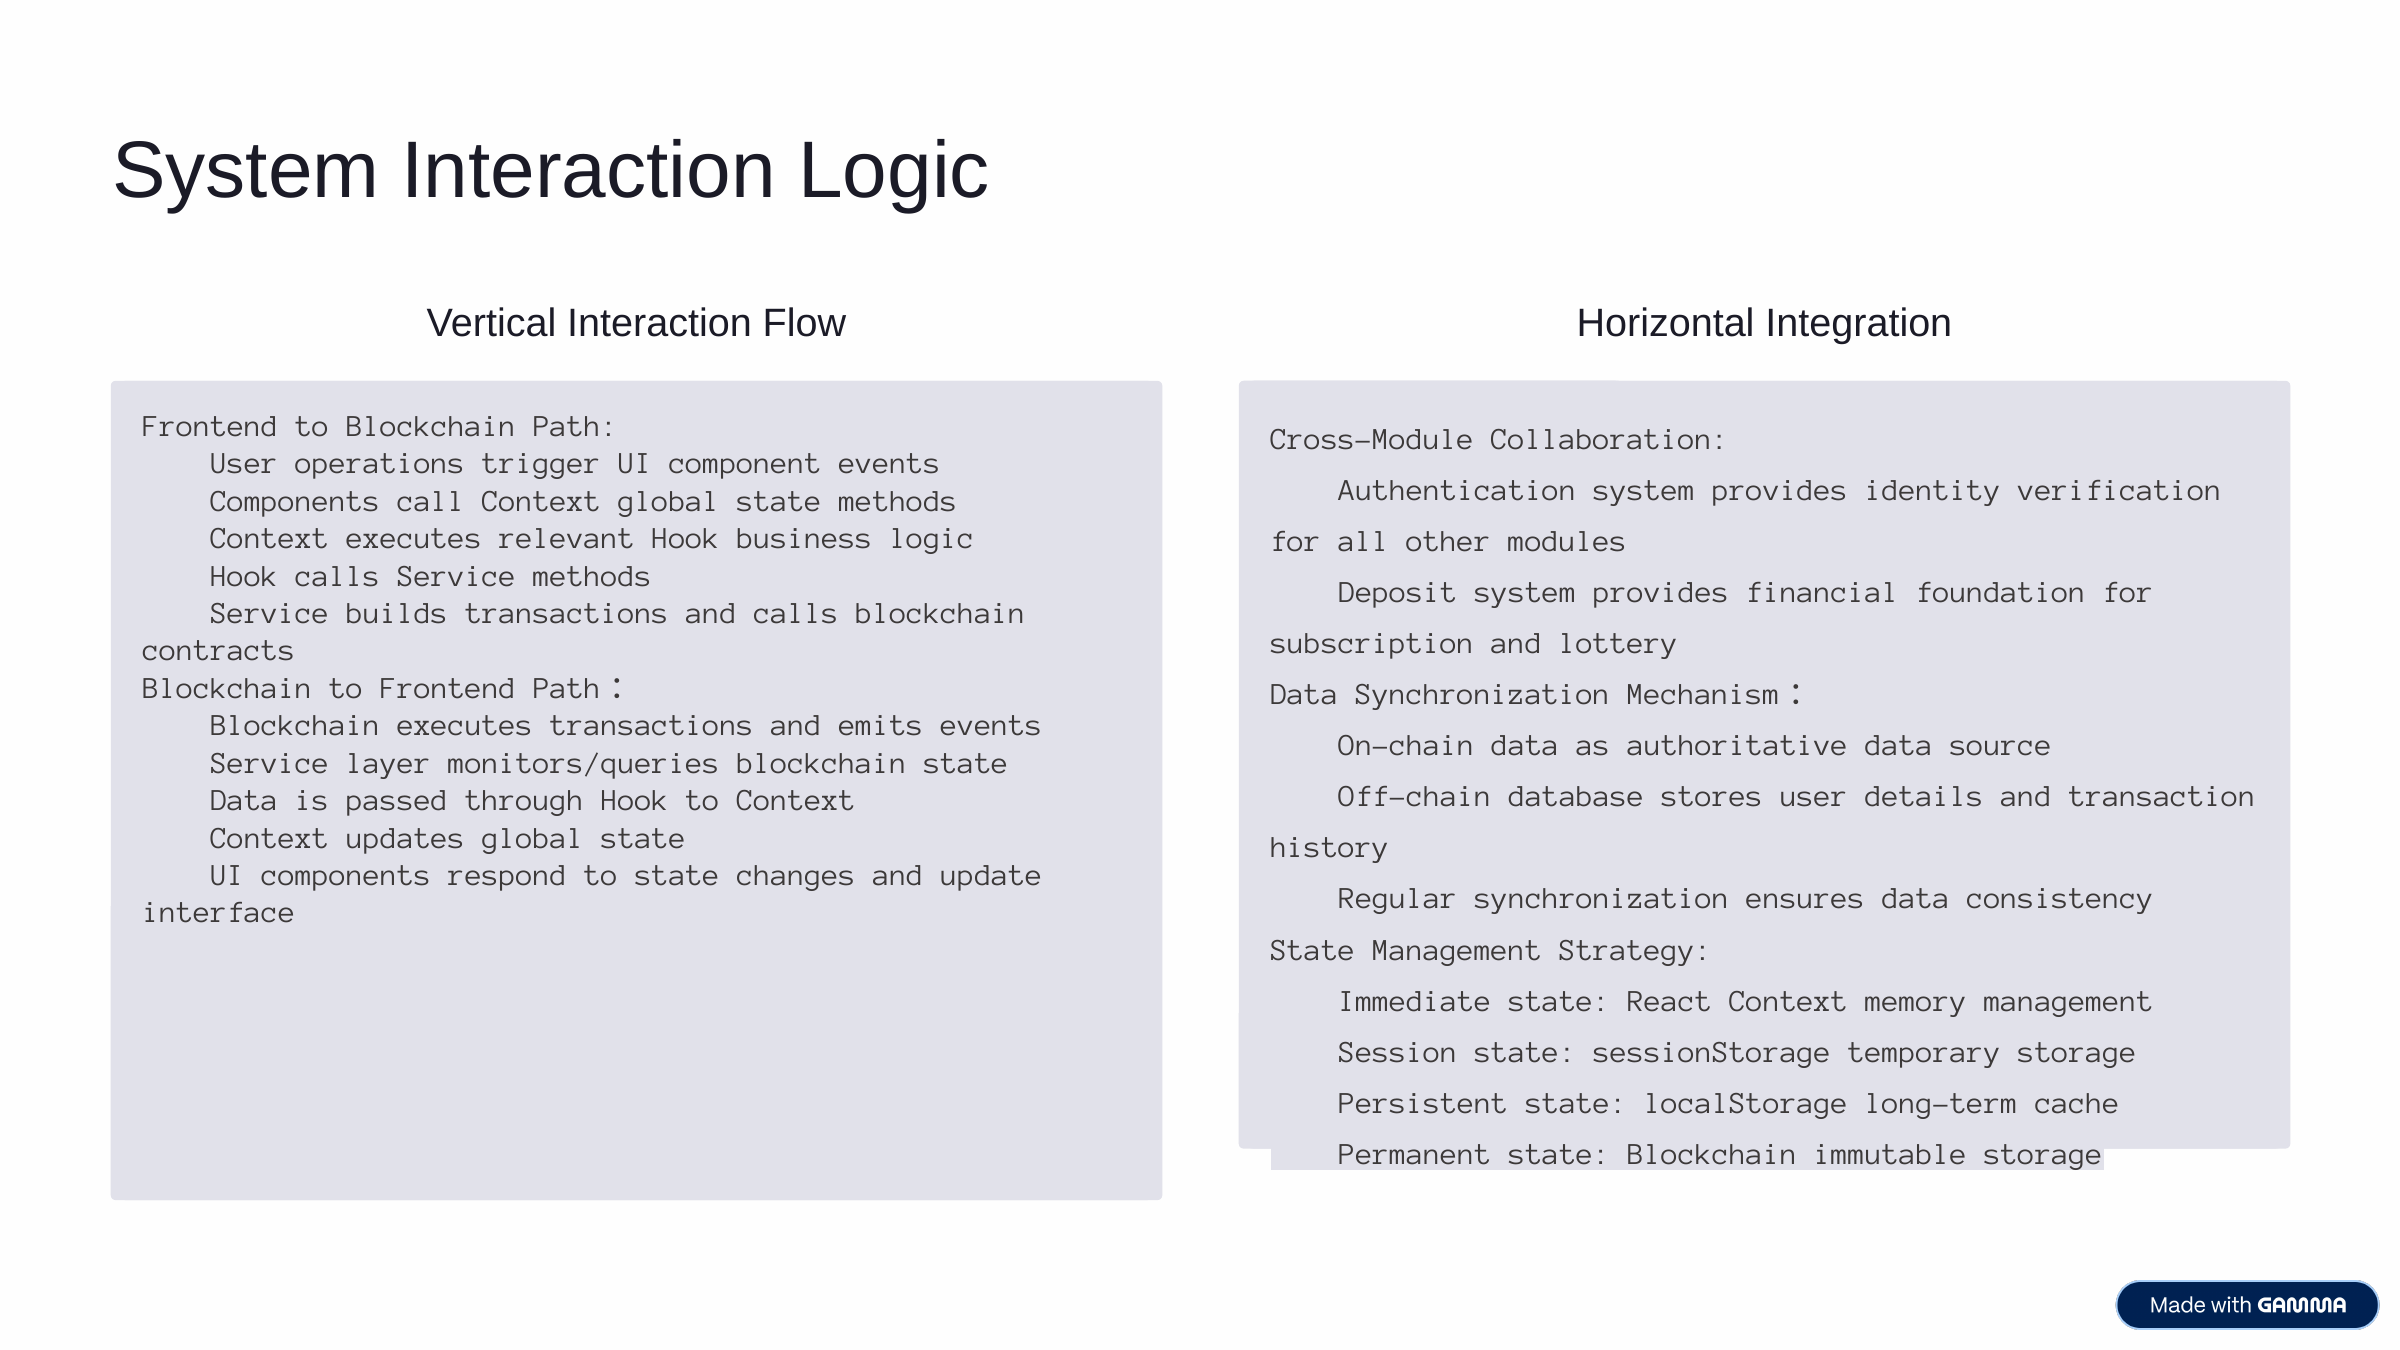

System Interaction Logic
Vertical Interaction Flow
Horizontal Integration

Frontend to Blockchain Path:
    User operations trigger UI component events
    Components call Context global state methods
    Context executes relevant Hook business logic
    Hook calls Service methods
    Service builds transactions and calls blockchain contracts
Blockchain to Frontend Path：
    Blockchain executes transactions and emits events
    Service layer monitors/queries blockchain state
    Data is passed through Hook to Context
    Context updates global state
    UI components respond to state changes and update interface

Cross-Module Collaboration:
    Authentication system provides identity verification for all other modules
    Deposit system provides financial foundation for subscription and lottery
Data Synchronization Mechanism：
    On-chain data as authoritative data source
    Off-chain database stores user details and transaction history
    Regular synchronization ensures data consistency
State Management Strategy:
    Immediate state: React Context memory management
    Session state: sessionStorage temporary storage
    Persistent state: localStorage long-term cache
    Permanent state: Blockchain immutable storage